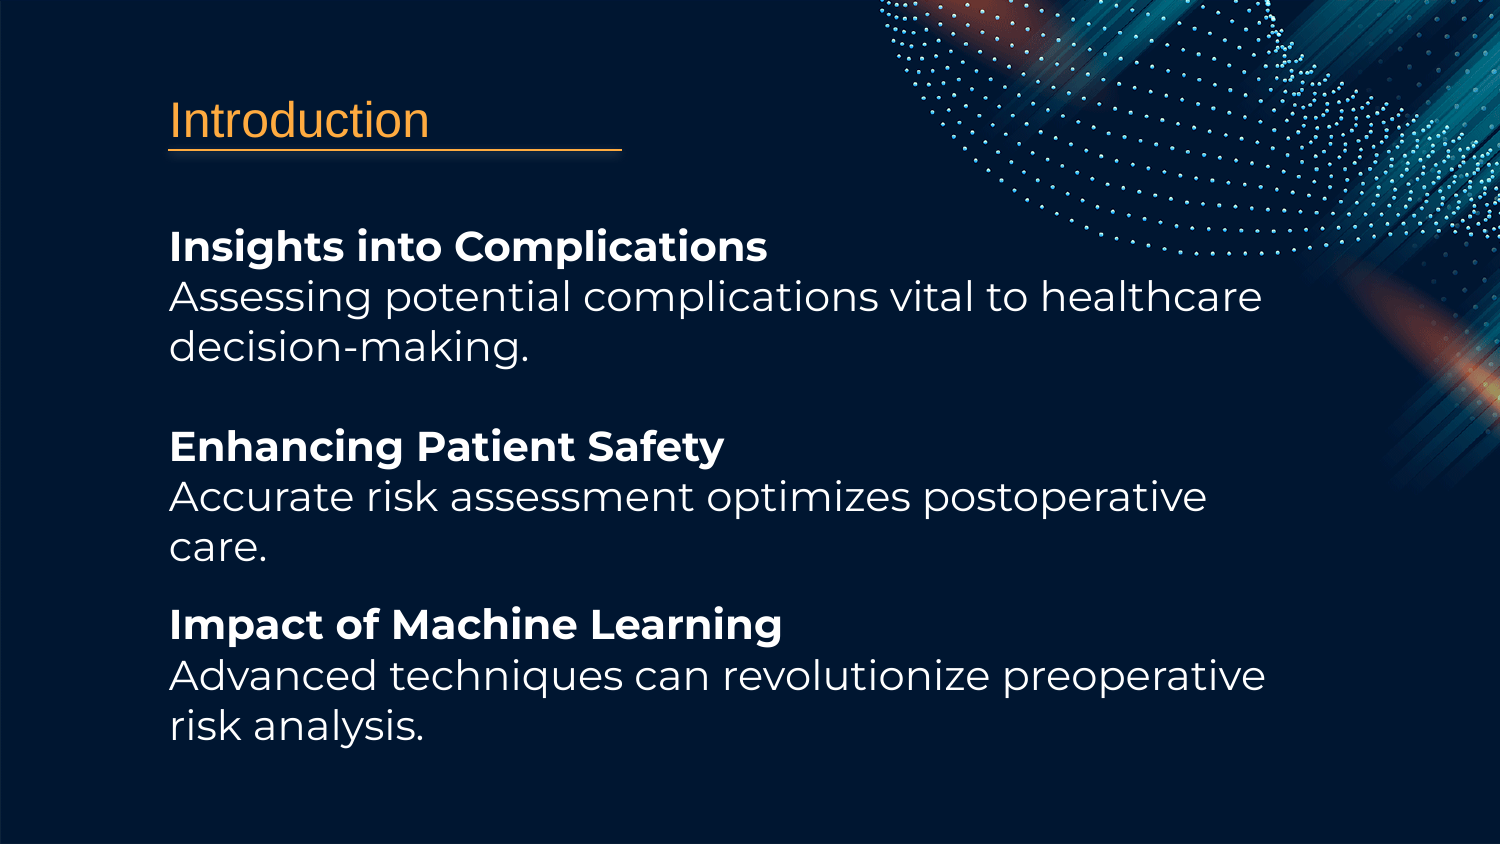

# Introduction
Insights into Complications
Assessing potential complications vital to healthcare decision-making.

Enhancing Patient Safety
Accurate risk assessment optimizes postoperative care.

Impact of Machine Learning
Advanced techniques can revolutionize preoperative risk analysis.